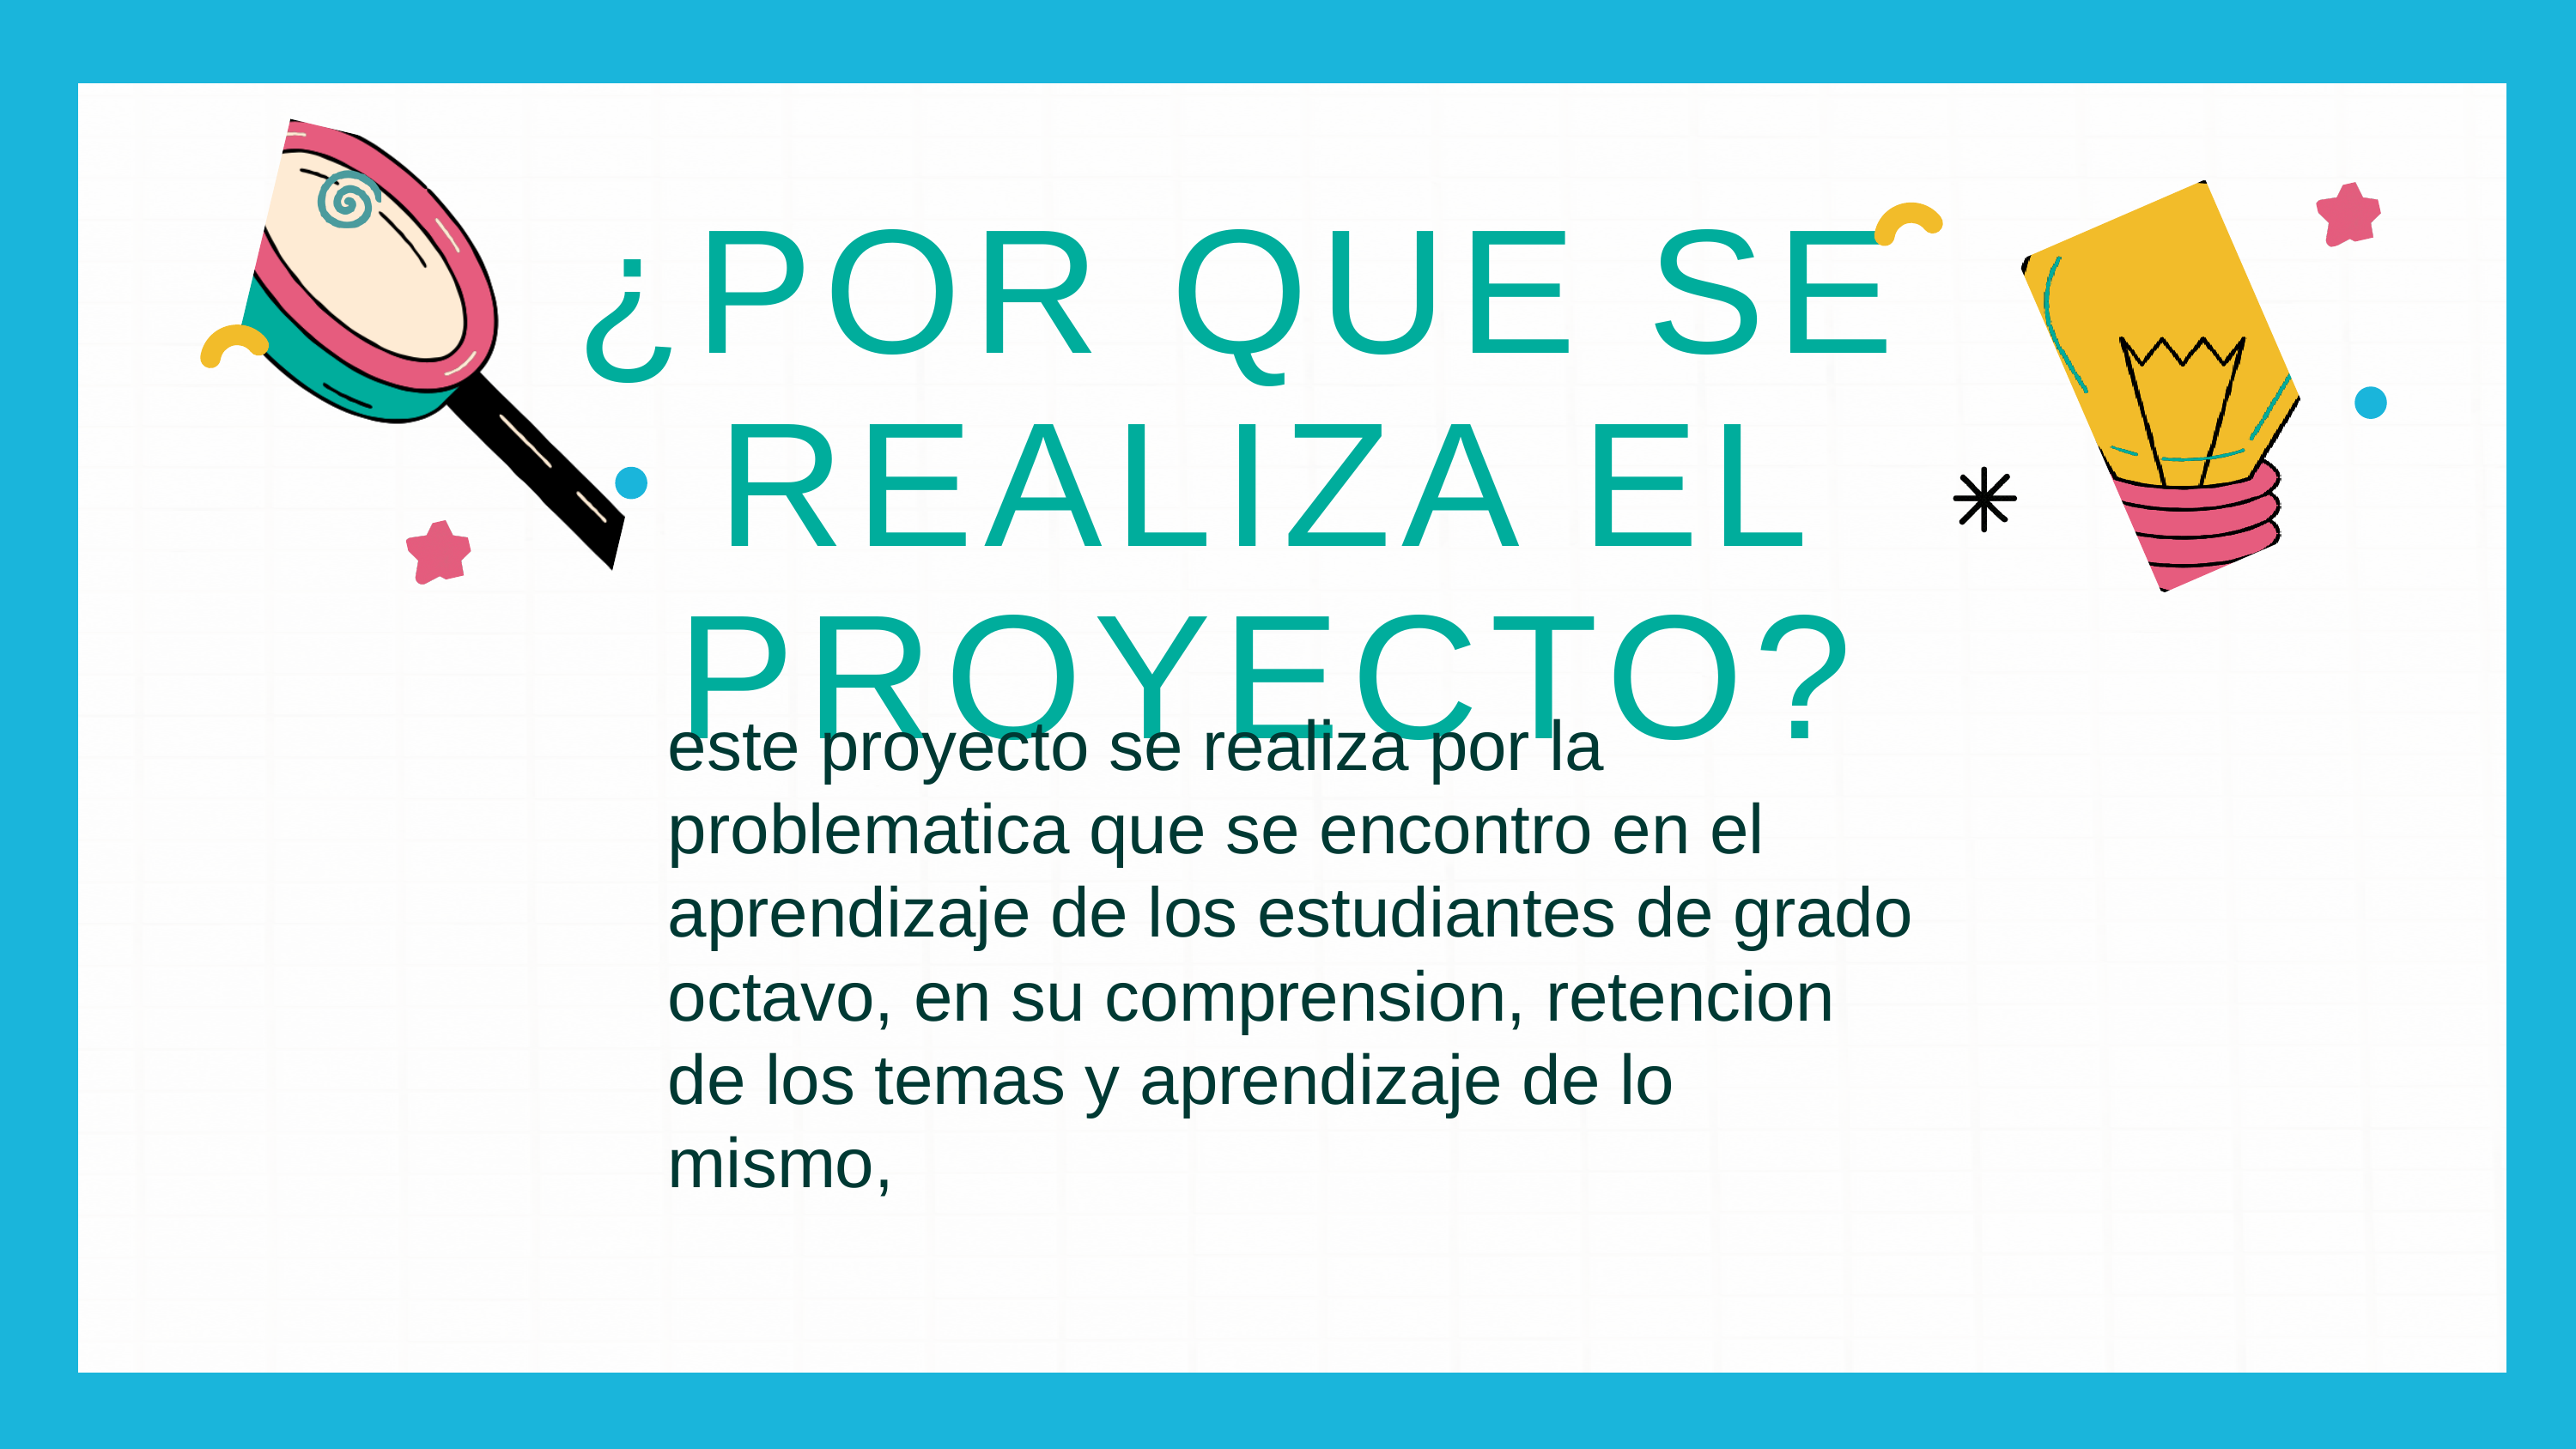

¿POR QUE SE
REALIZA EL PROYECTO?

este proyecto se realiza por la problematica que se encontro en el aprendizaje de los estudiantes de grado octavo, en su comprension, retencion de los temas y aprendizaje de lo mismo,